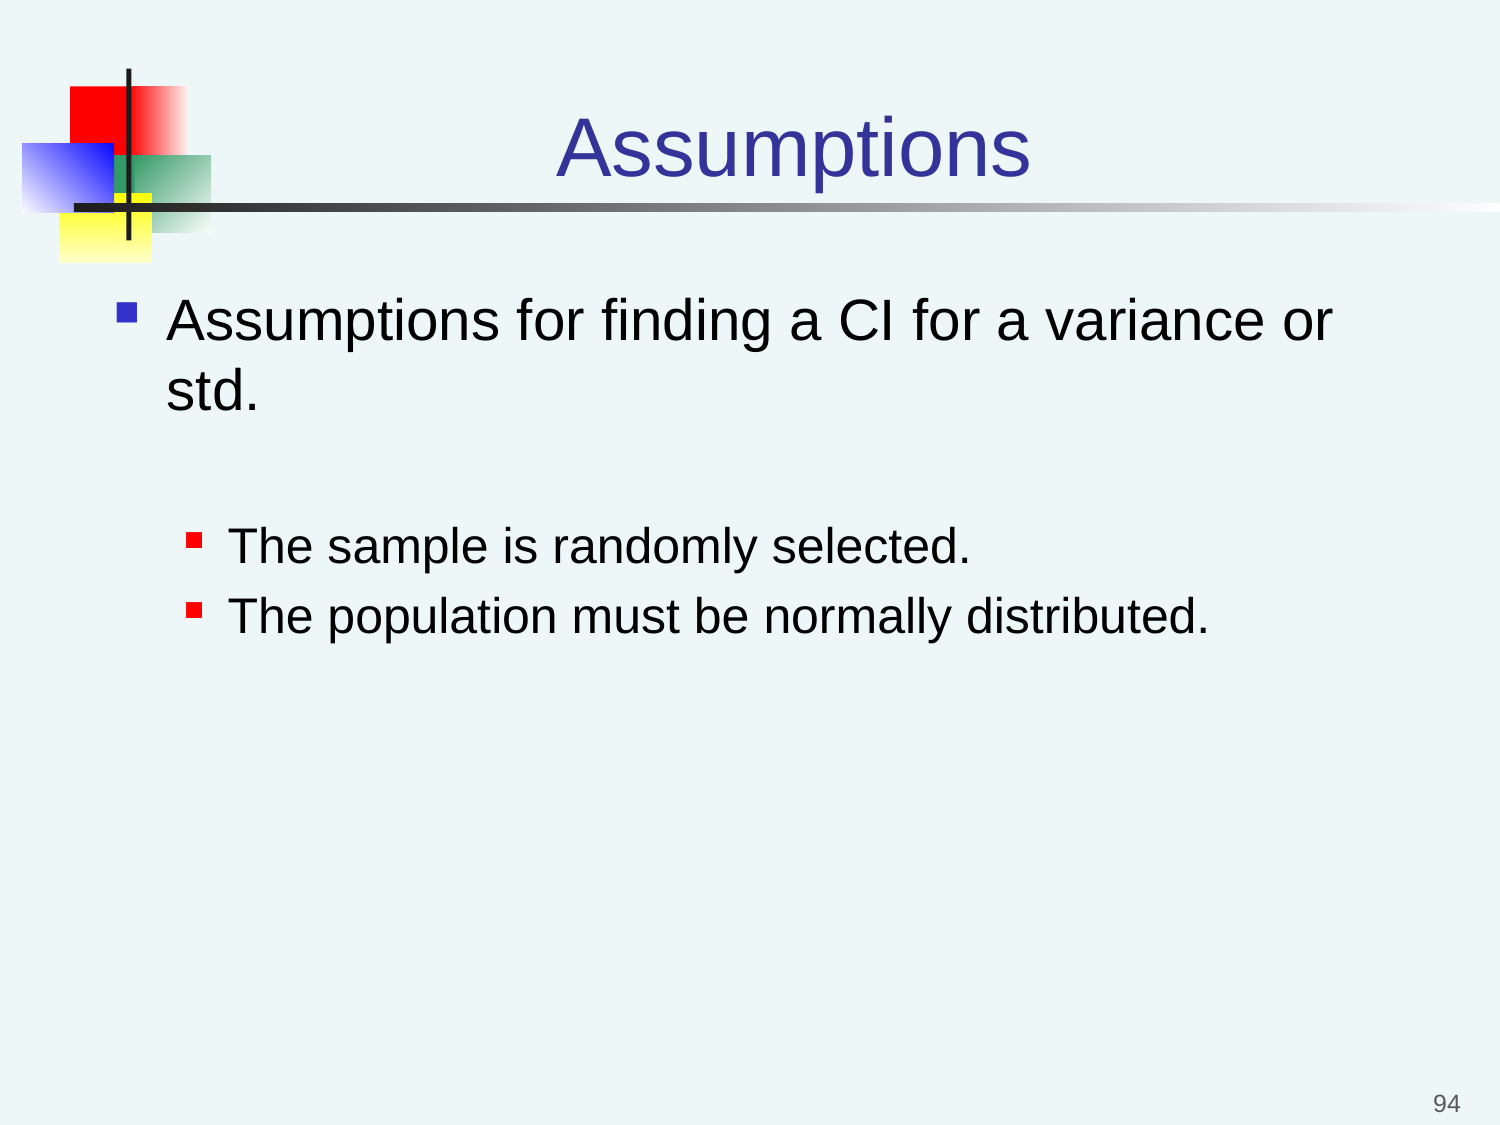

# Assumptions
Assumptions for finding a CI for a variance or std.

The sample is randomly selected.
The population must be normally distributed.

94